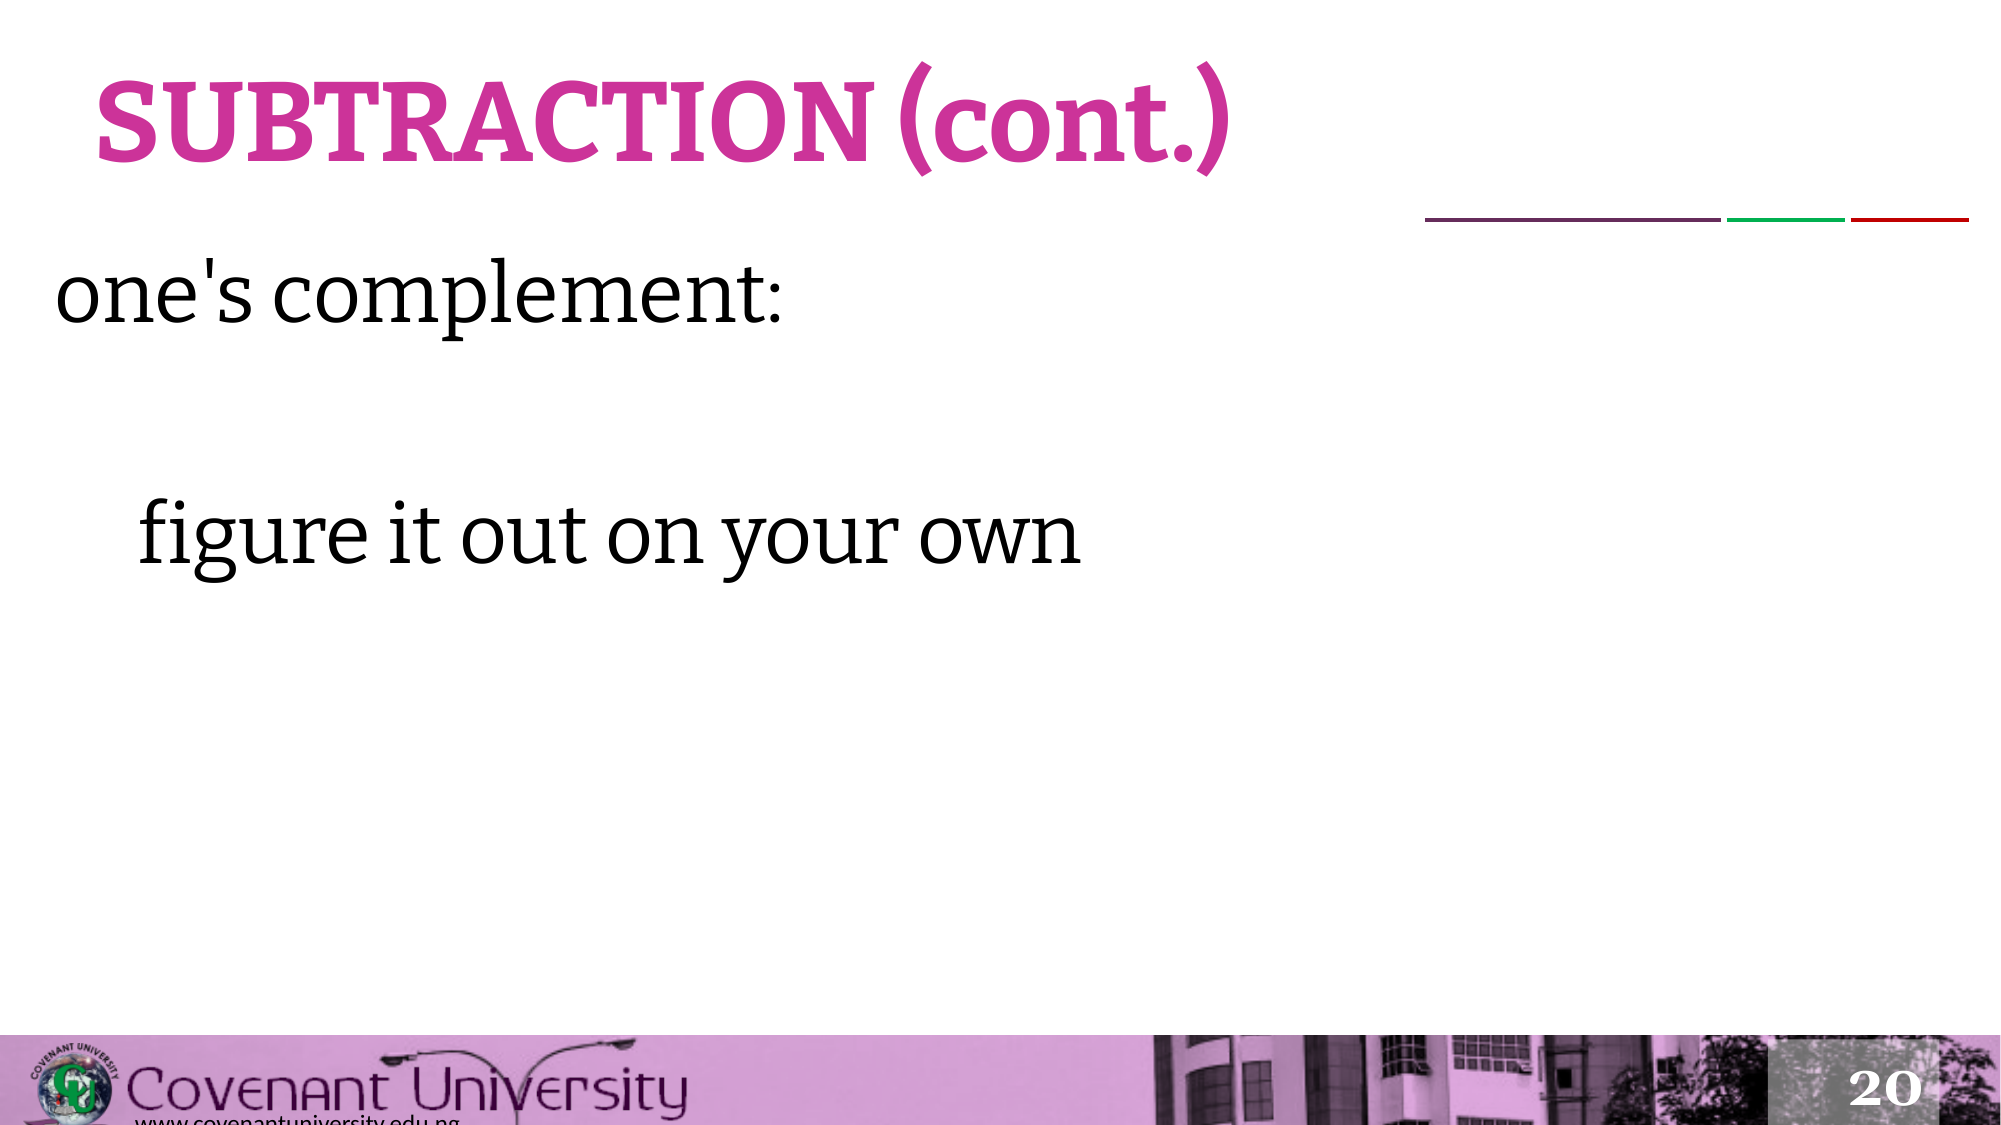

# SUBTRACTION (cont.)
one's complement:

     figure it out on your own